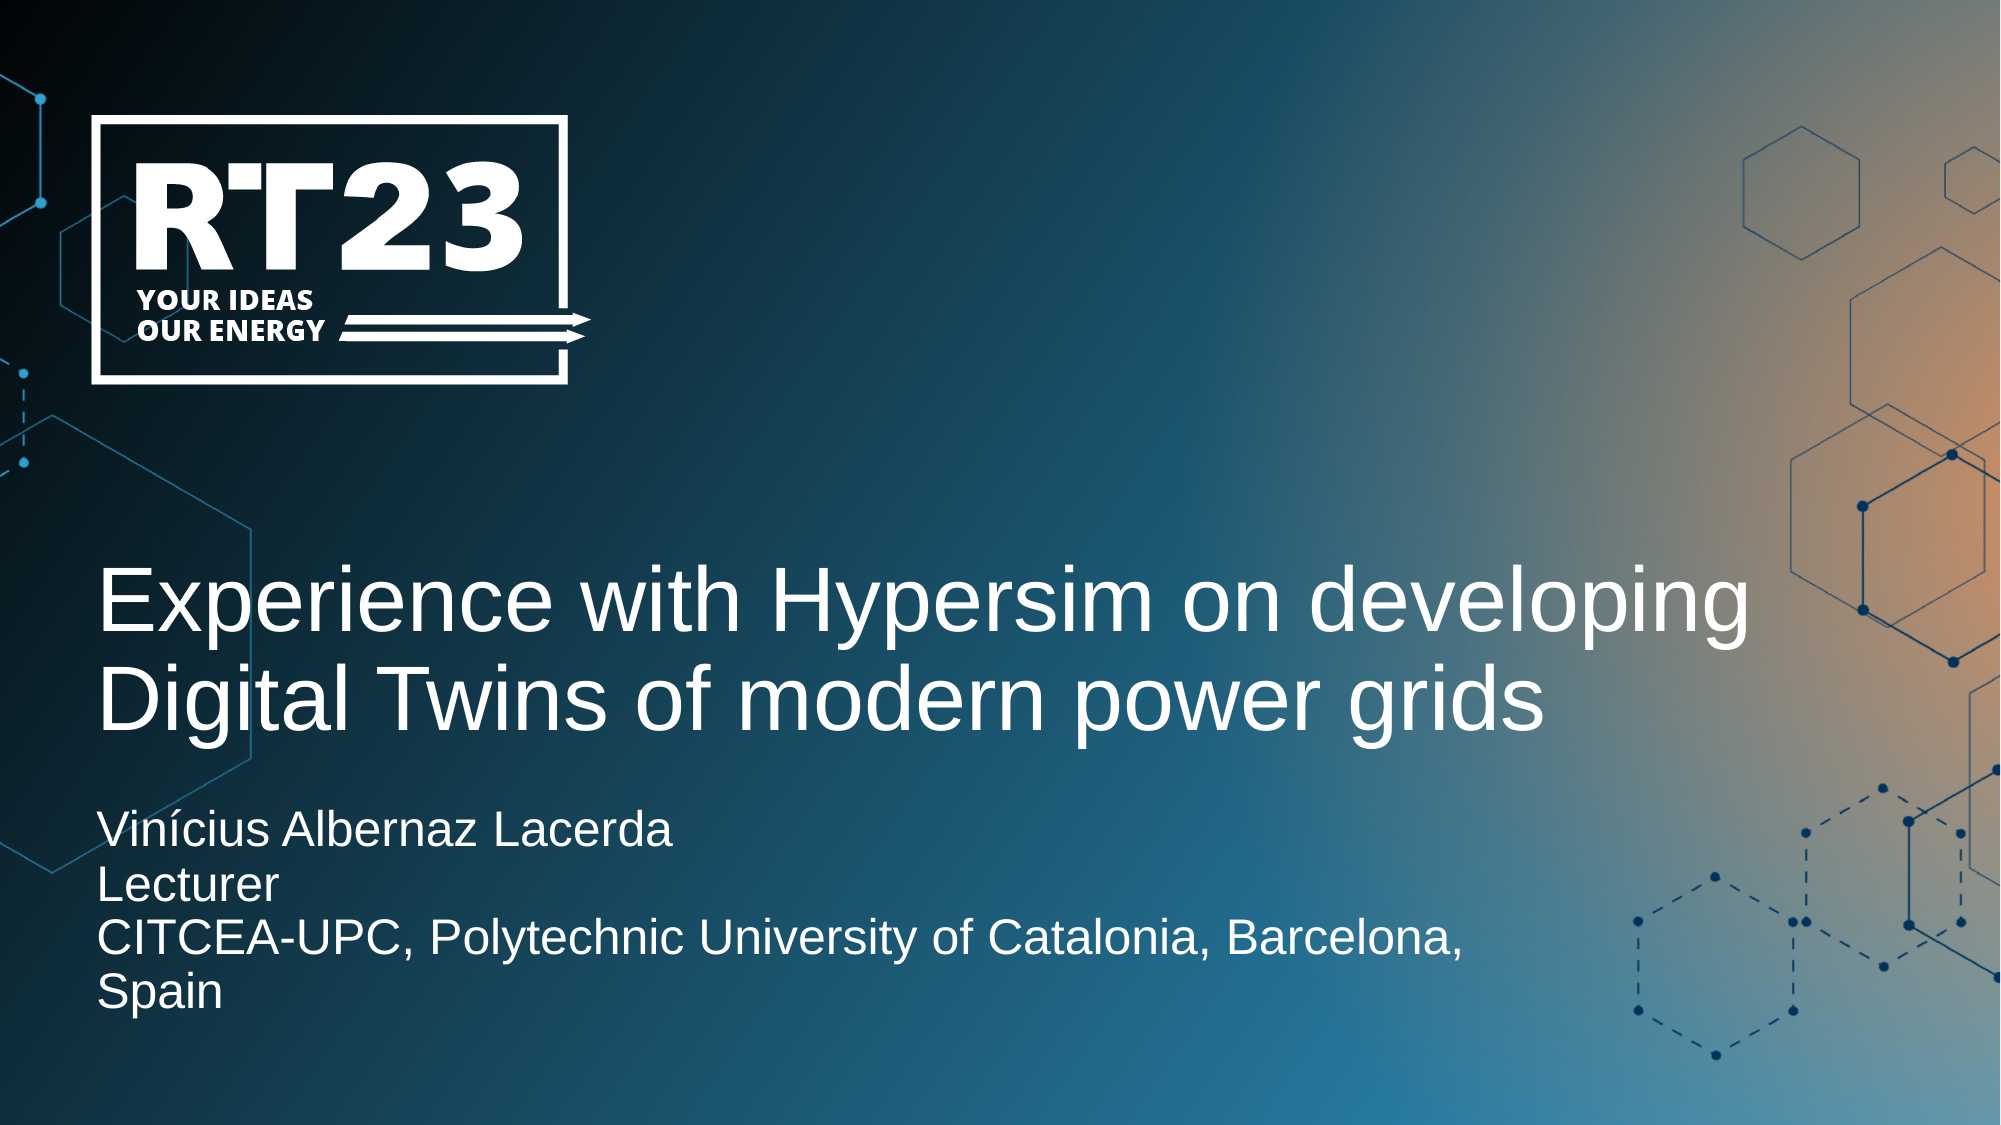

# Experience with Hypersim on developing Digital Twins of modern power grids
Vinícius Albernaz Lacerda
Lecturer
CITCEA-UPC, Polytechnic University of Catalonia, Barcelona, Spain